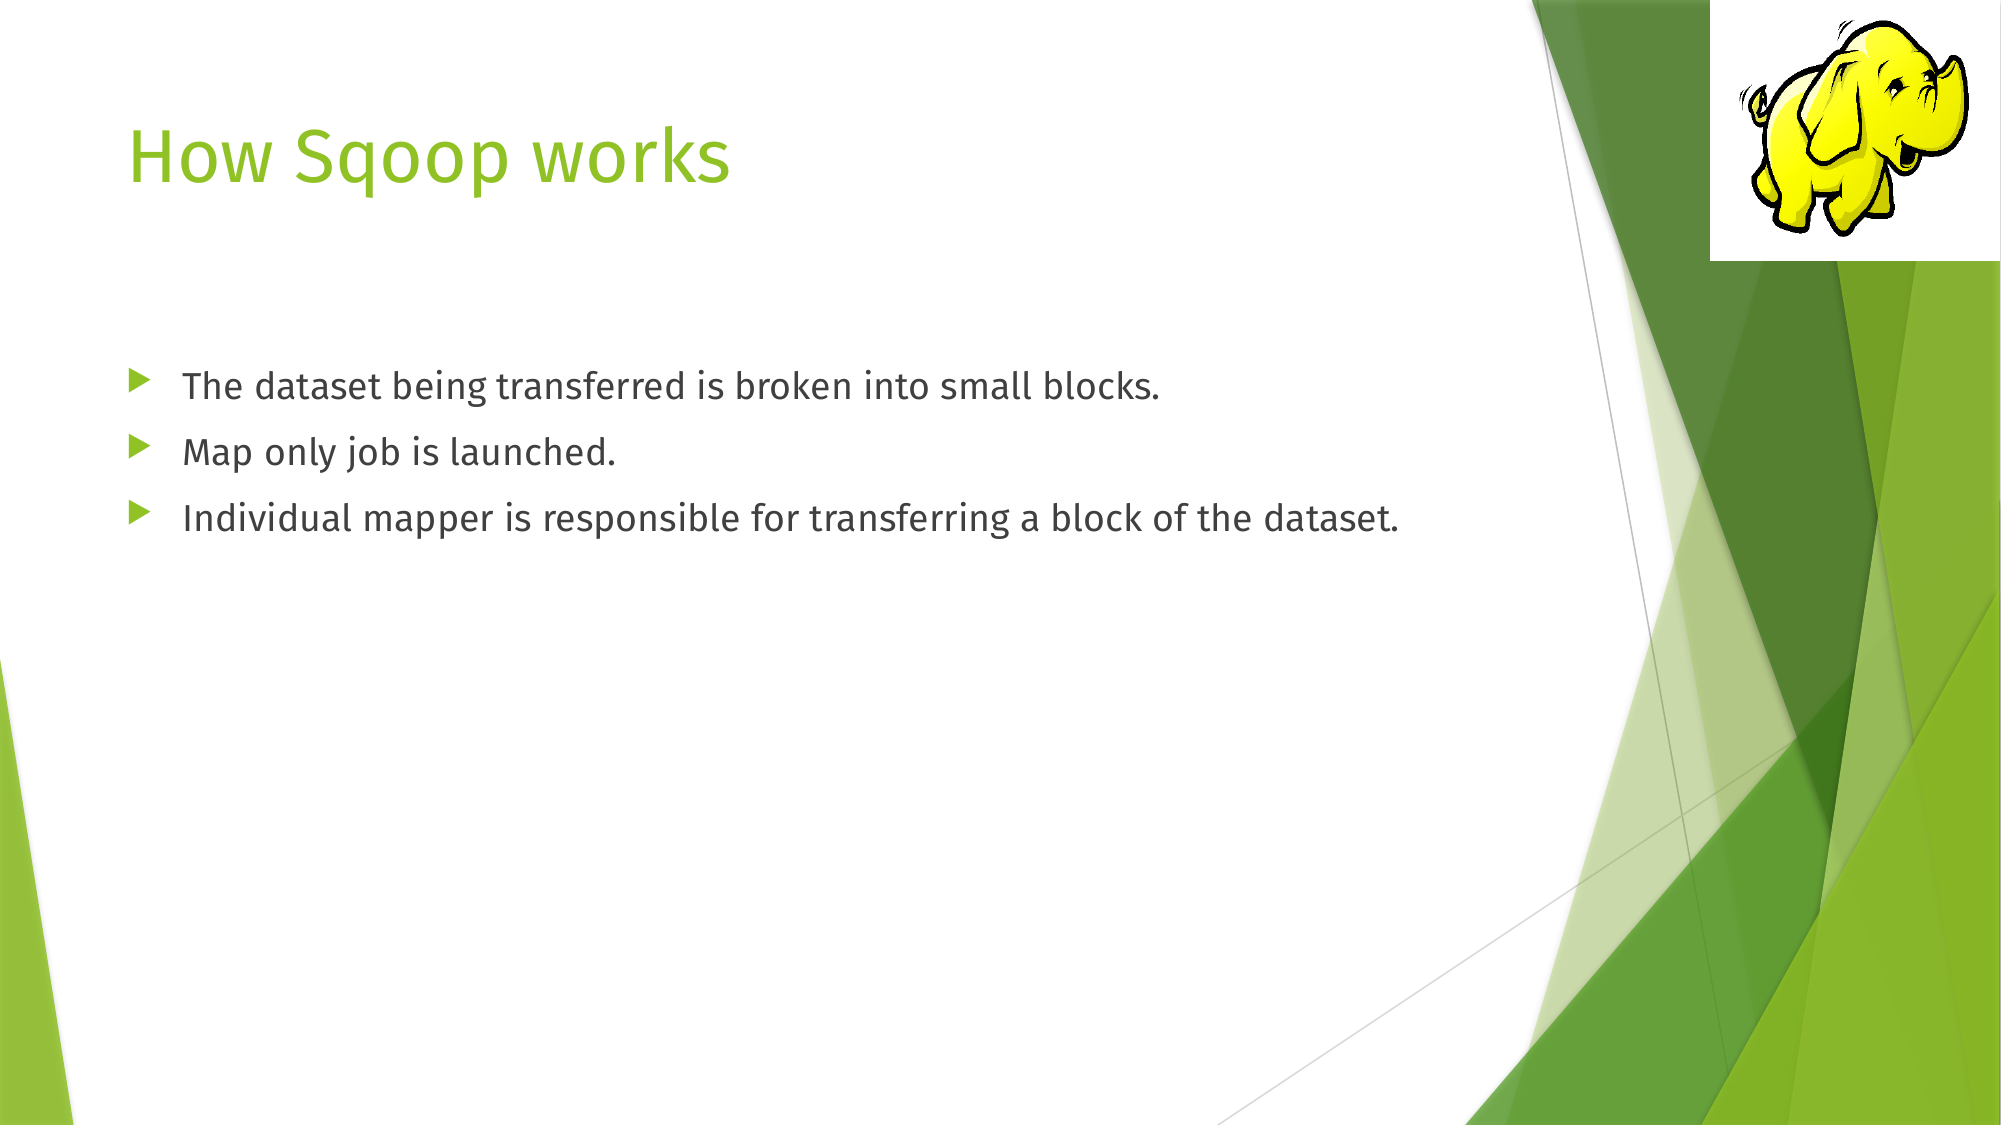

# How Sqoop works
The dataset being transferred is broken into small blocks.
Map only job is launched.
Individual mapper is responsible for transferring a block of the dataset.